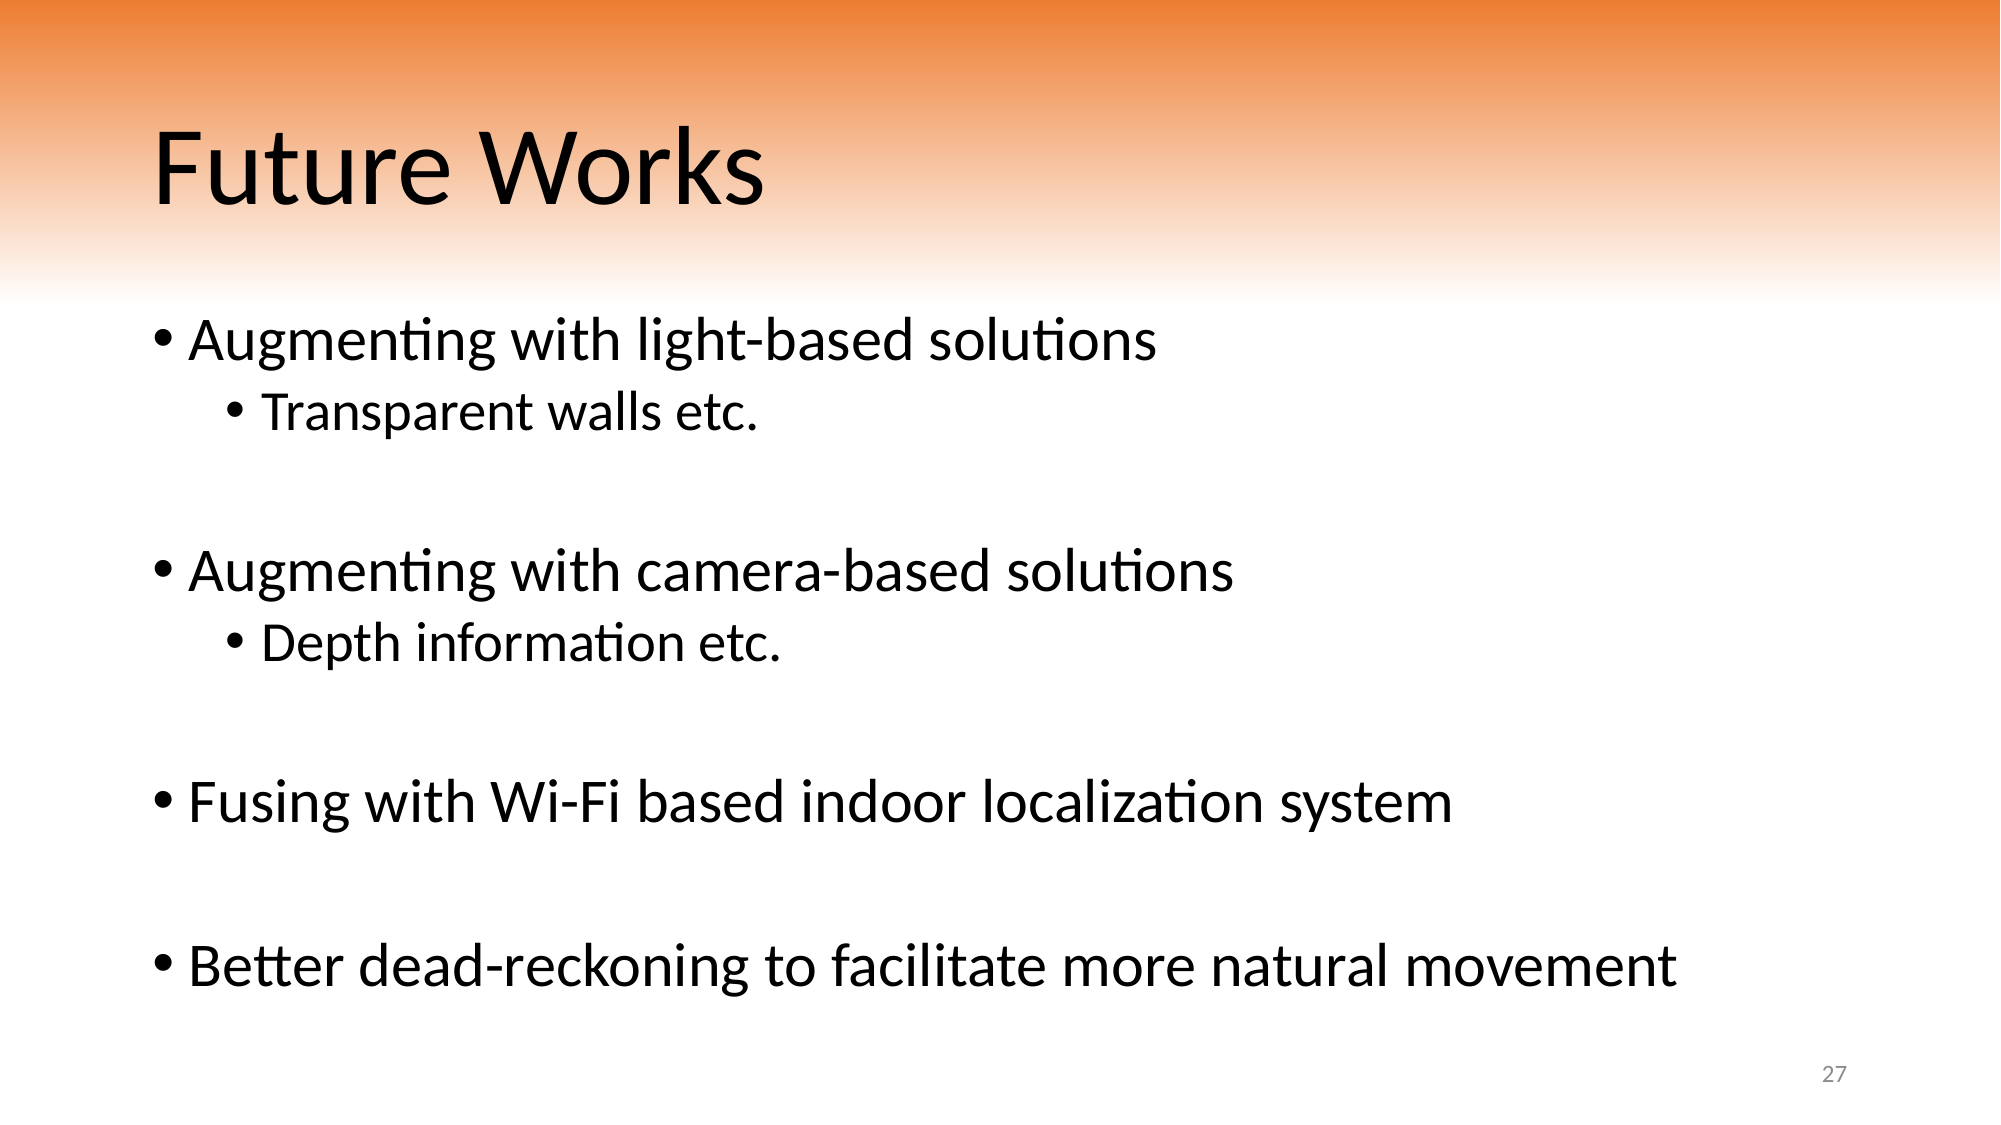

# Future Works
Augmenting with light-based solutions
Transparent walls etc.

Augmenting with camera-based solutions
Depth information etc.

Fusing with Wi-Fi based indoor localization system

Better dead-reckoning to facilitate more natural movement

27